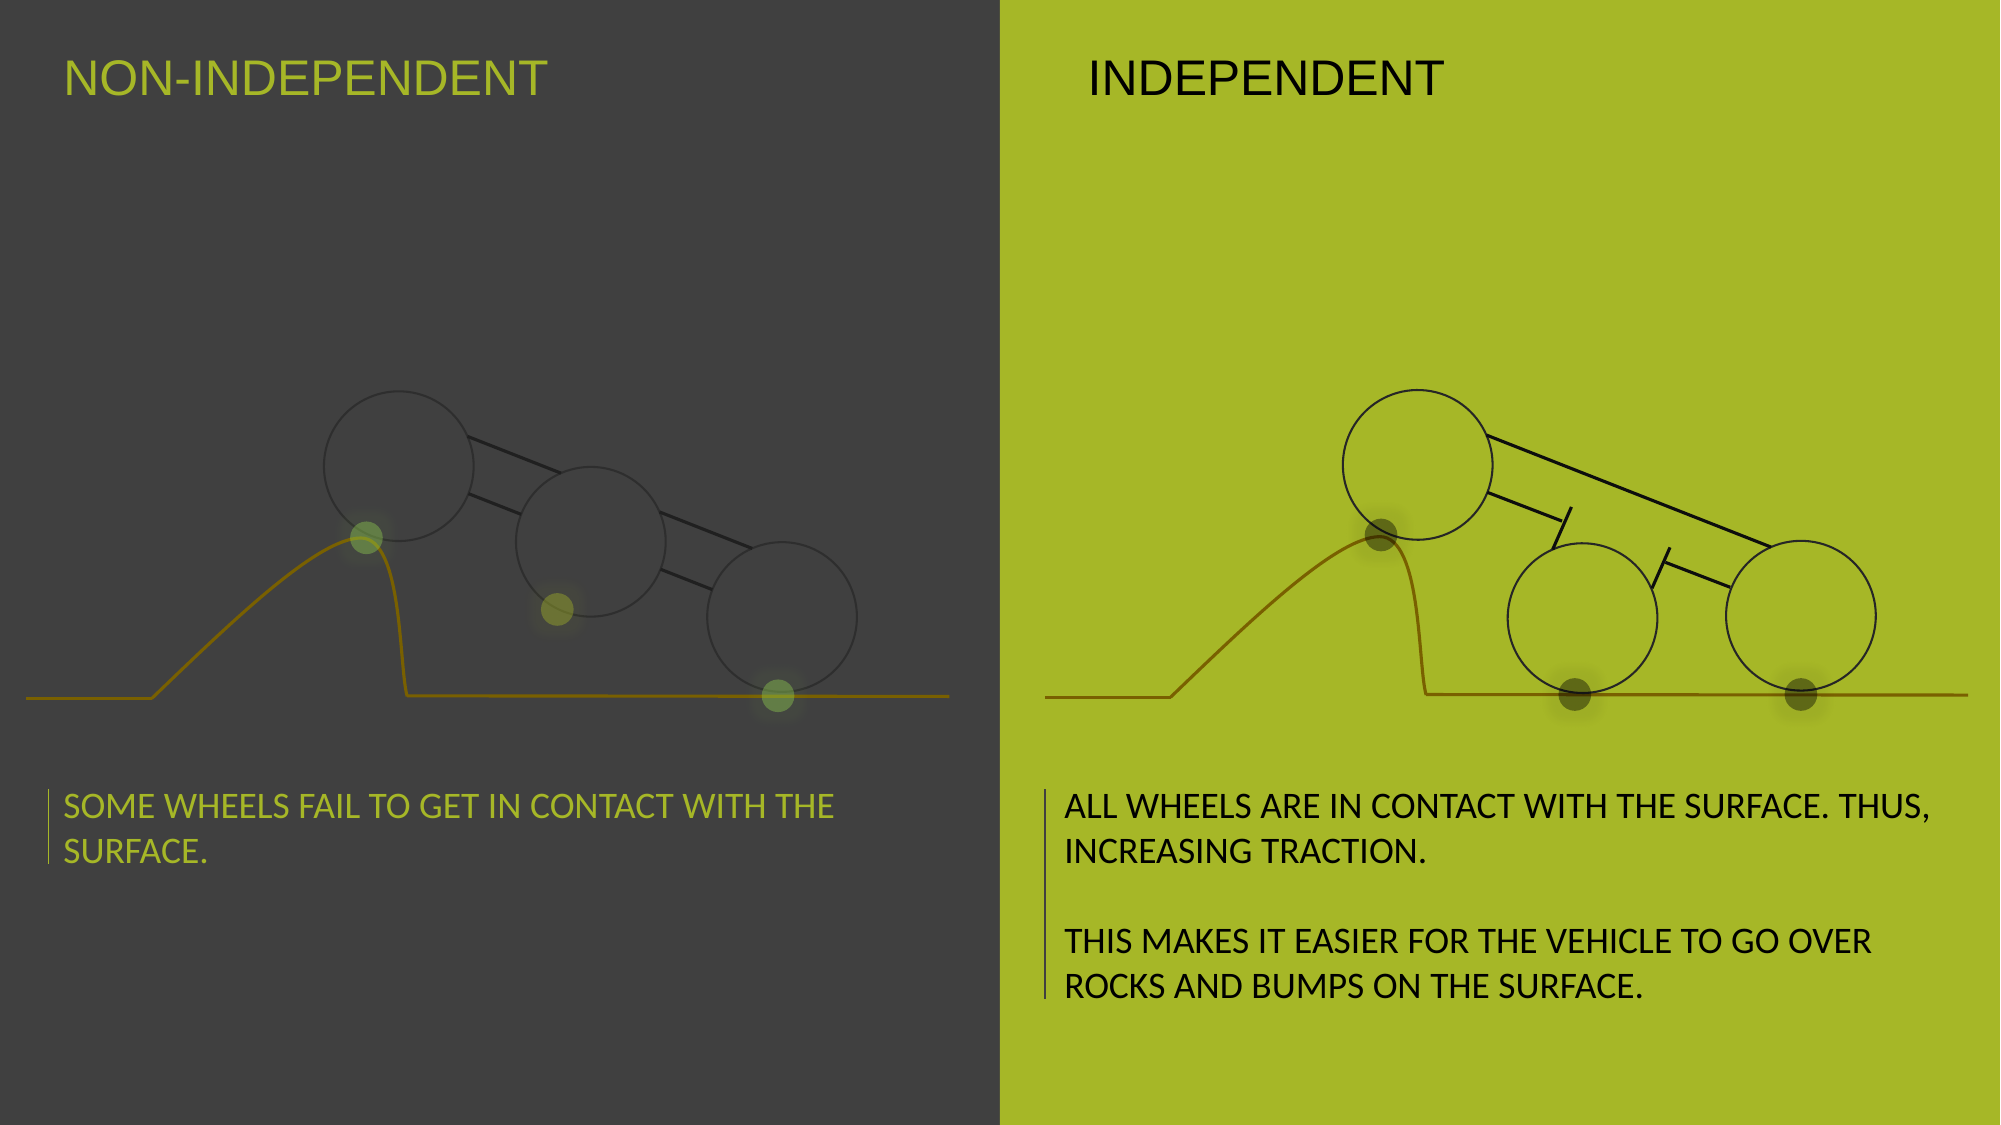

INDEPENDENT
NON-INDEPENDENT

ALL WHEELS ARE IN CONTACT WITH THE SURFACE. THUS, INCREASING TRACTION.

THIS MAKES IT EASIER FOR THE VEHICLE TO GO OVER ROCKS AND BUMPS ON THE SURFACE.
SOME WHEELS FAIL TO GET IN CONTACT WITH THE SURFACE.